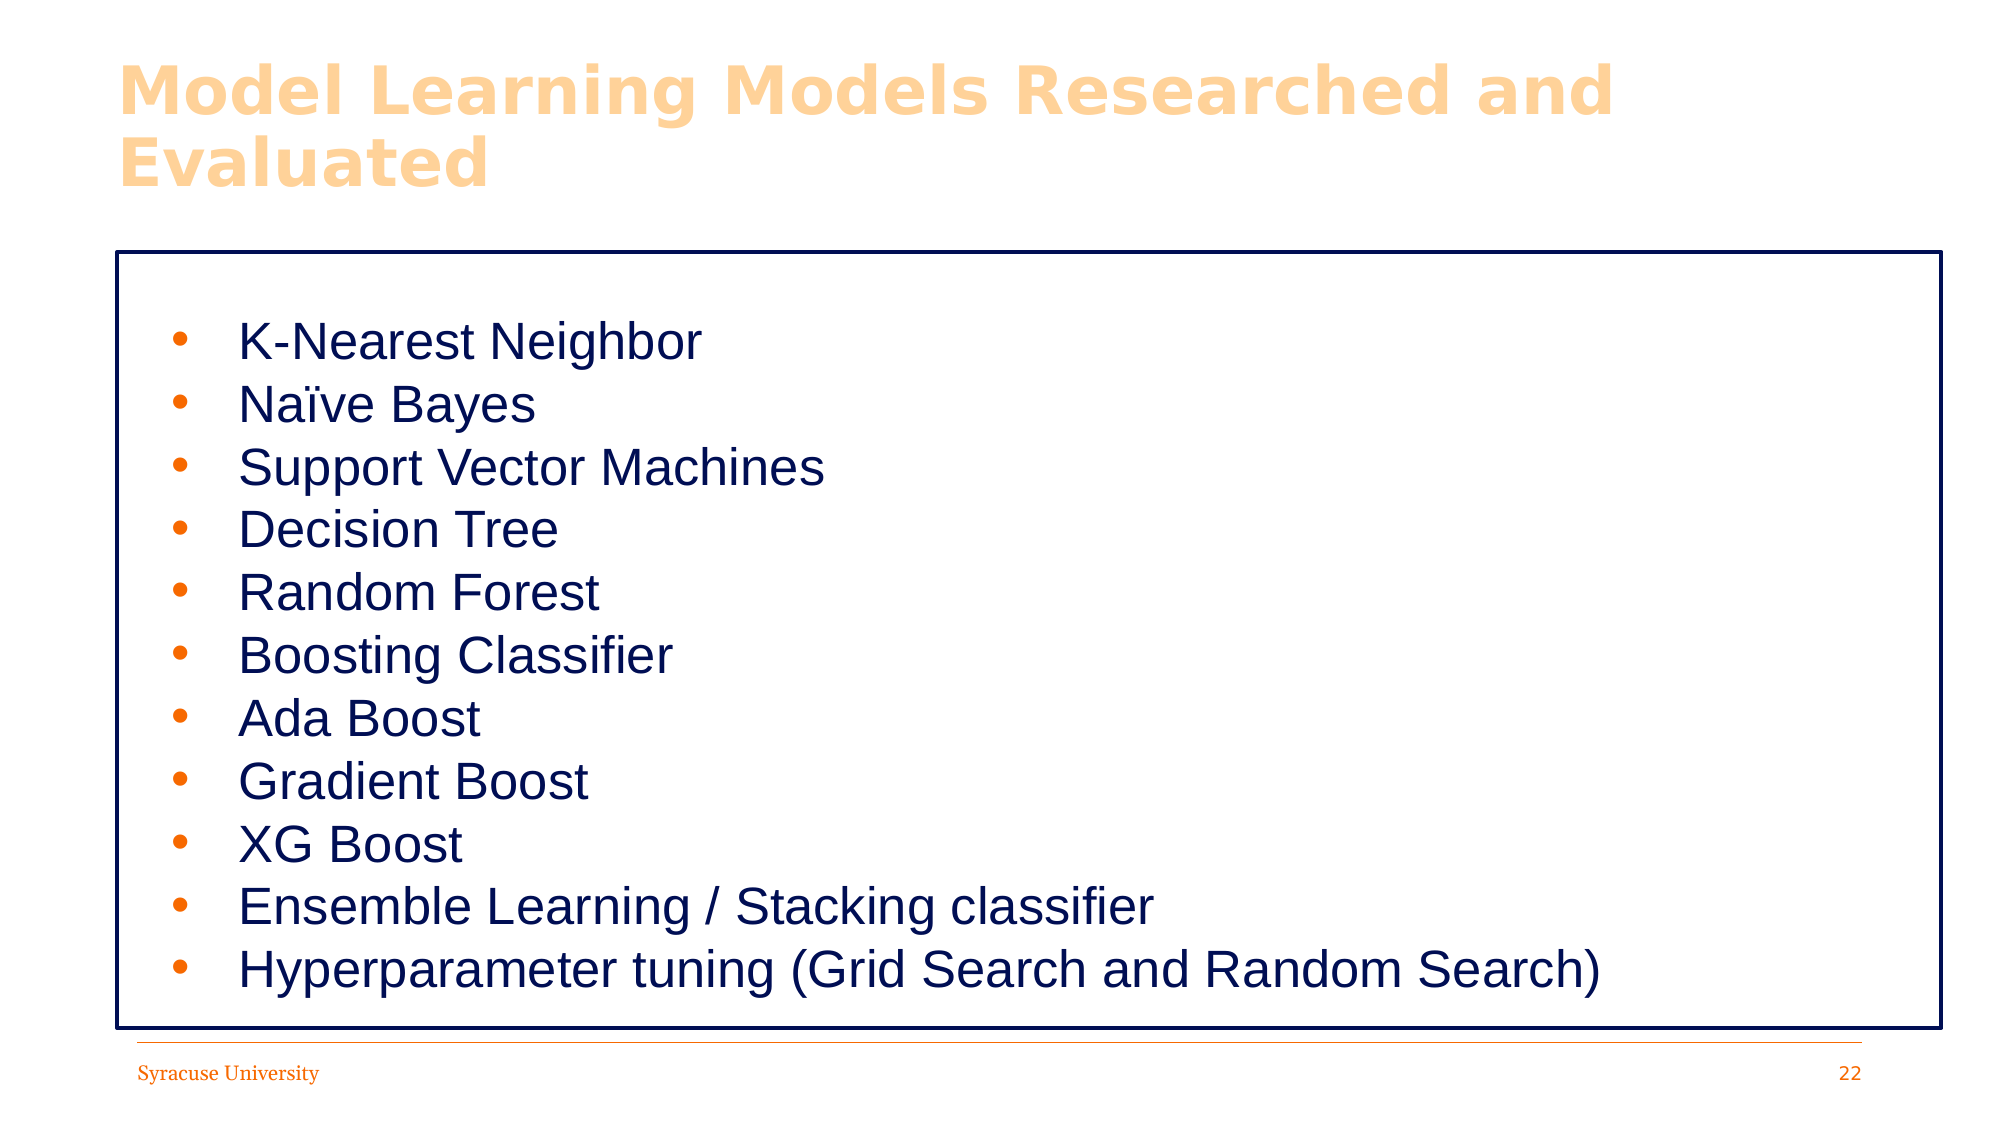

# Model Learning Models Researched and Evaluated

K-Nearest Neighbor
Naïve Bayes
Support Vector Machines
Decision Tree
Random Forest
Boosting Classifier
Ada Boost
Gradient Boost
XG Boost
Ensemble Learning / Stacking classifier
Hyperparameter tuning (Grid Search and Random Search)